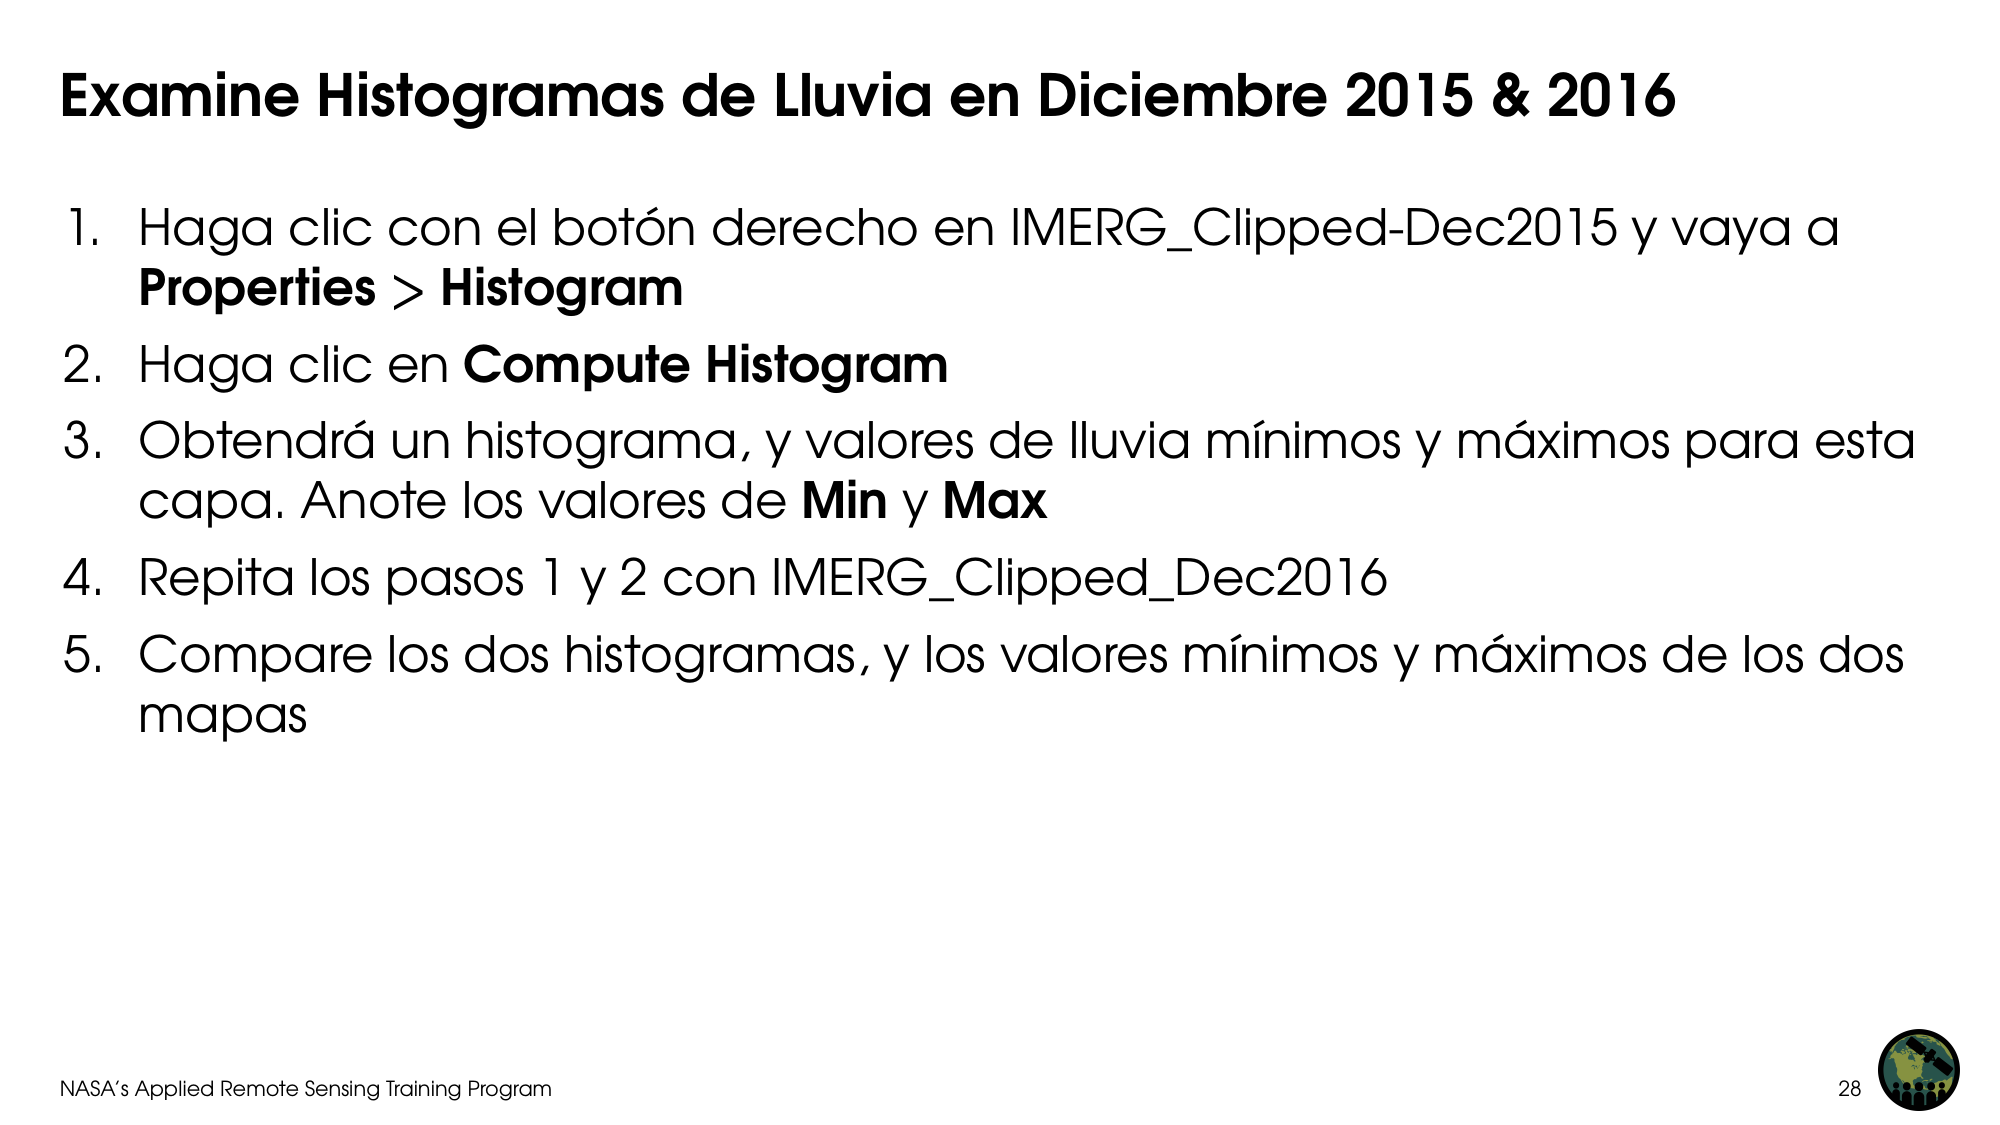

# Examine Histogramas de Lluvia en Diciembre 2015 & 2016
Haga clic con el botón derecho en IMERG_Clipped-Dec2015 y vaya a Properties > Histogram
Haga clic en Compute Histogram
Obtendrá un histograma, y valores de lluvia mínimos y máximos para esta capa. Anote los valores de Min y Max
Repita los pasos 1 y 2 con IMERG_Clipped_Dec2016
Compare los dos histogramas, y los valores mínimos y máximos de los dos mapas